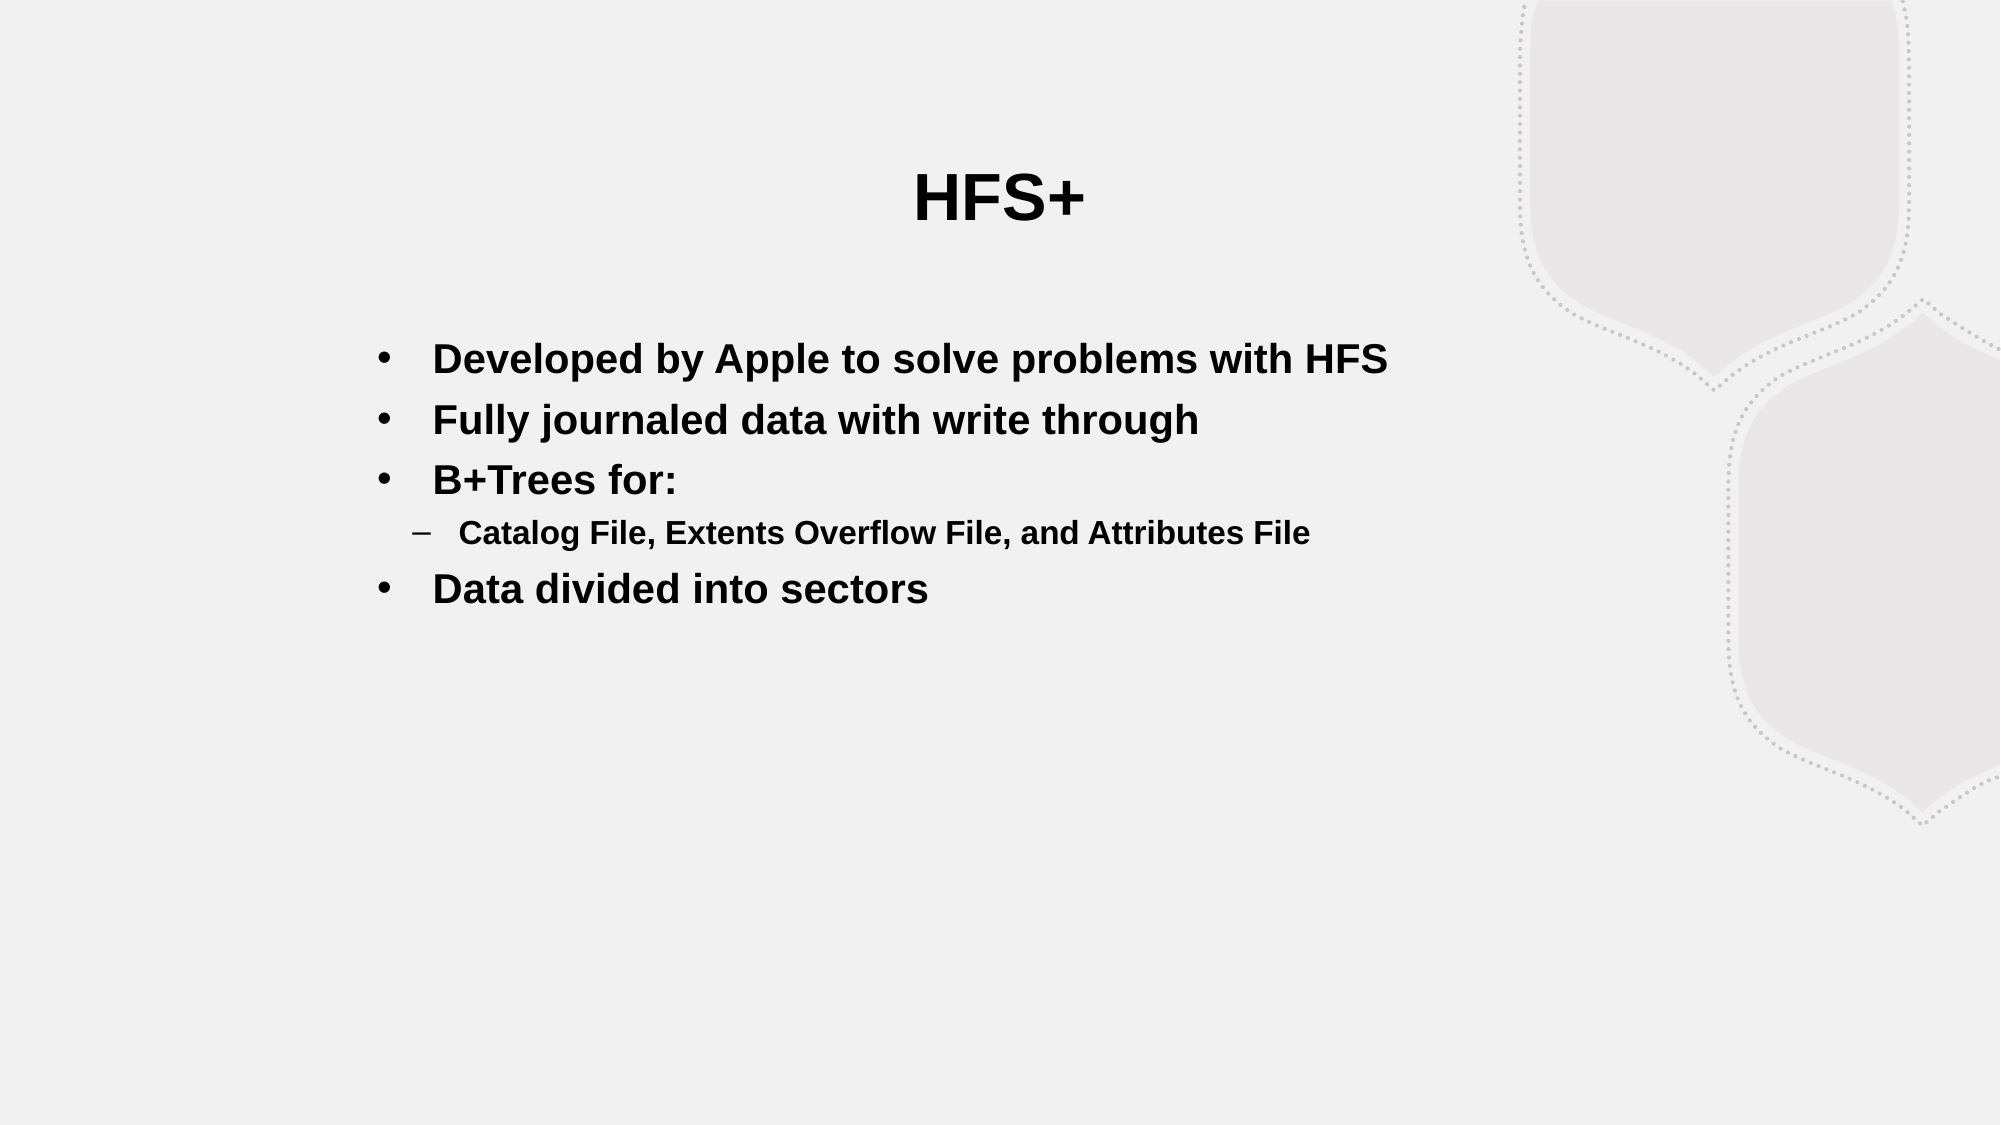

HFS+
Developed by Apple to solve problems with HFS
Fully journaled data with write through
B+Trees for:
Catalog File, Extents Overflow File, and Attributes File
Data divided into sectors